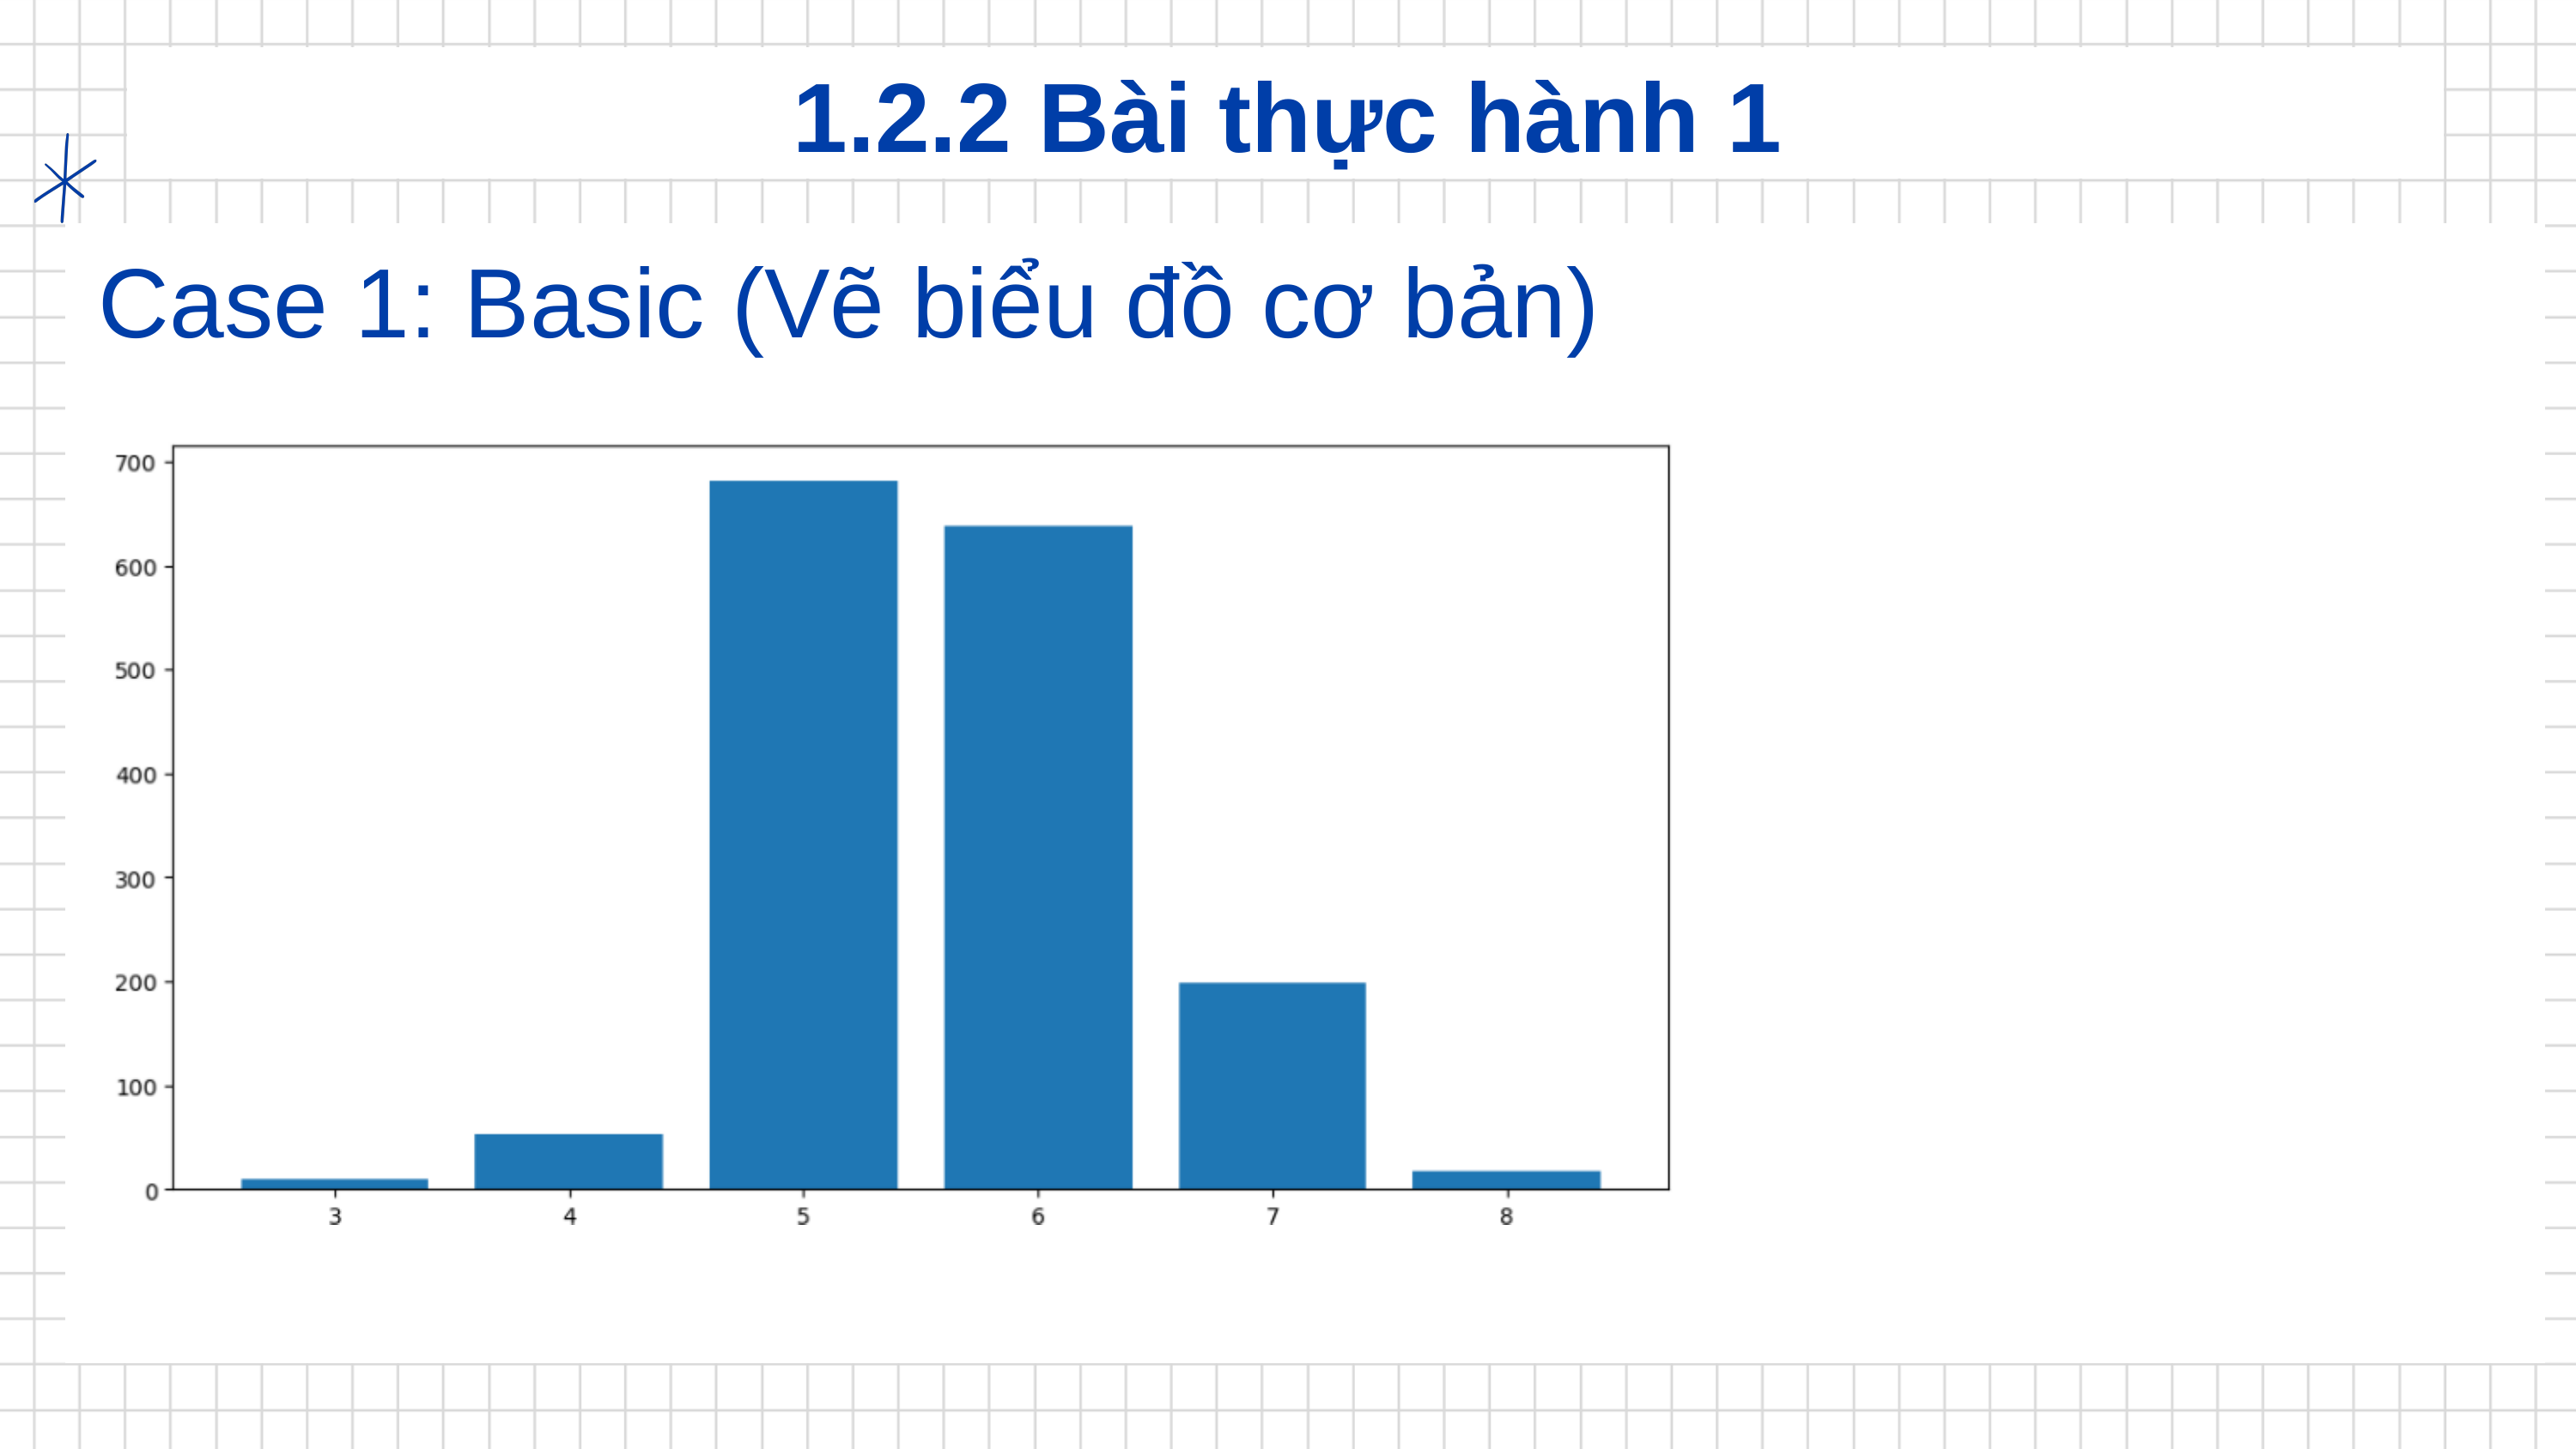

1.2.2 Bài thực hành 1

Case 1: Basic (Vẽ biểu đồ cơ bản)